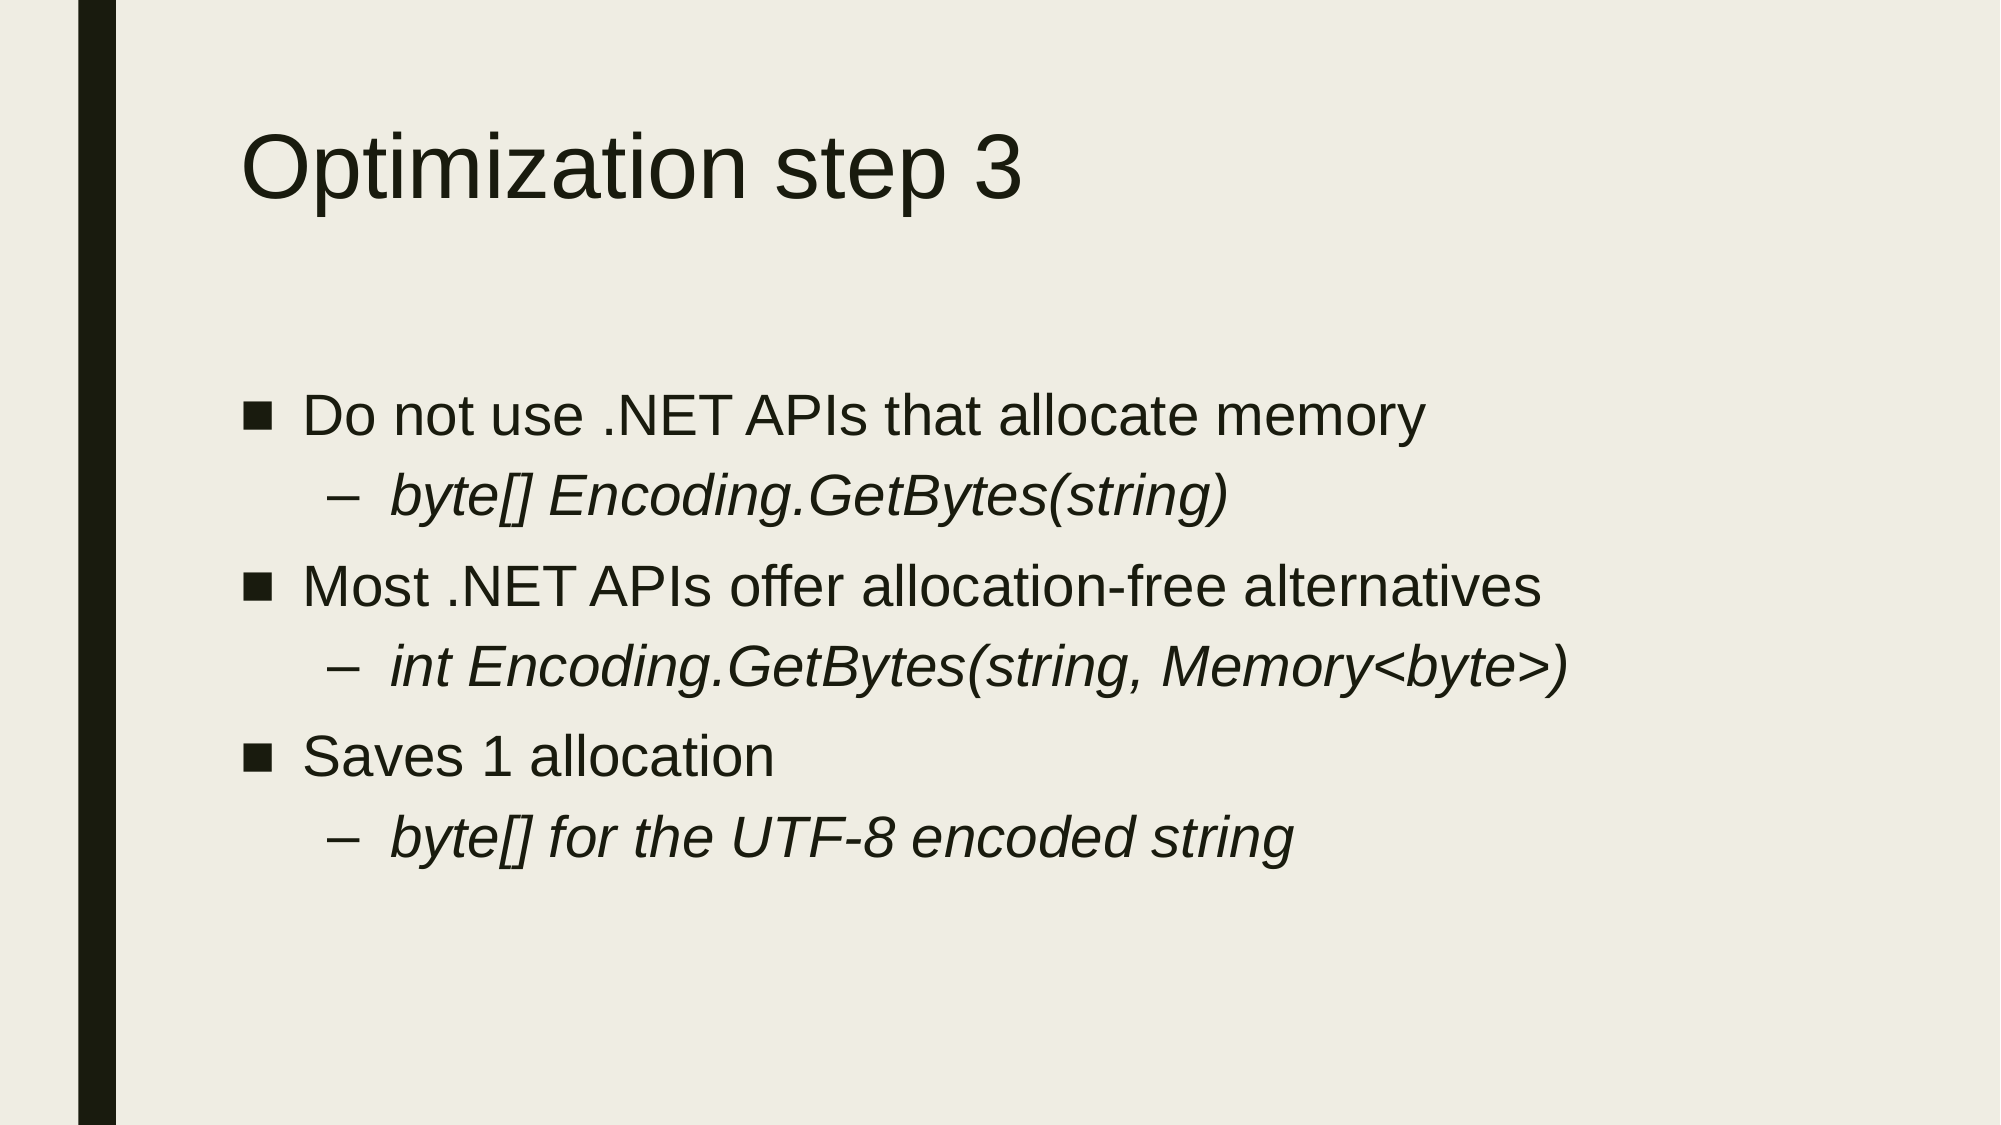

# Optimization step 3
Do not use .NET APIs that allocate memory
byte[] Encoding.GetBytes(string)
Most .NET APIs offer allocation-free alternatives
int Encoding.GetBytes(string, Memory<byte>)
Saves 1 allocation
byte[] for the UTF-8 encoded string